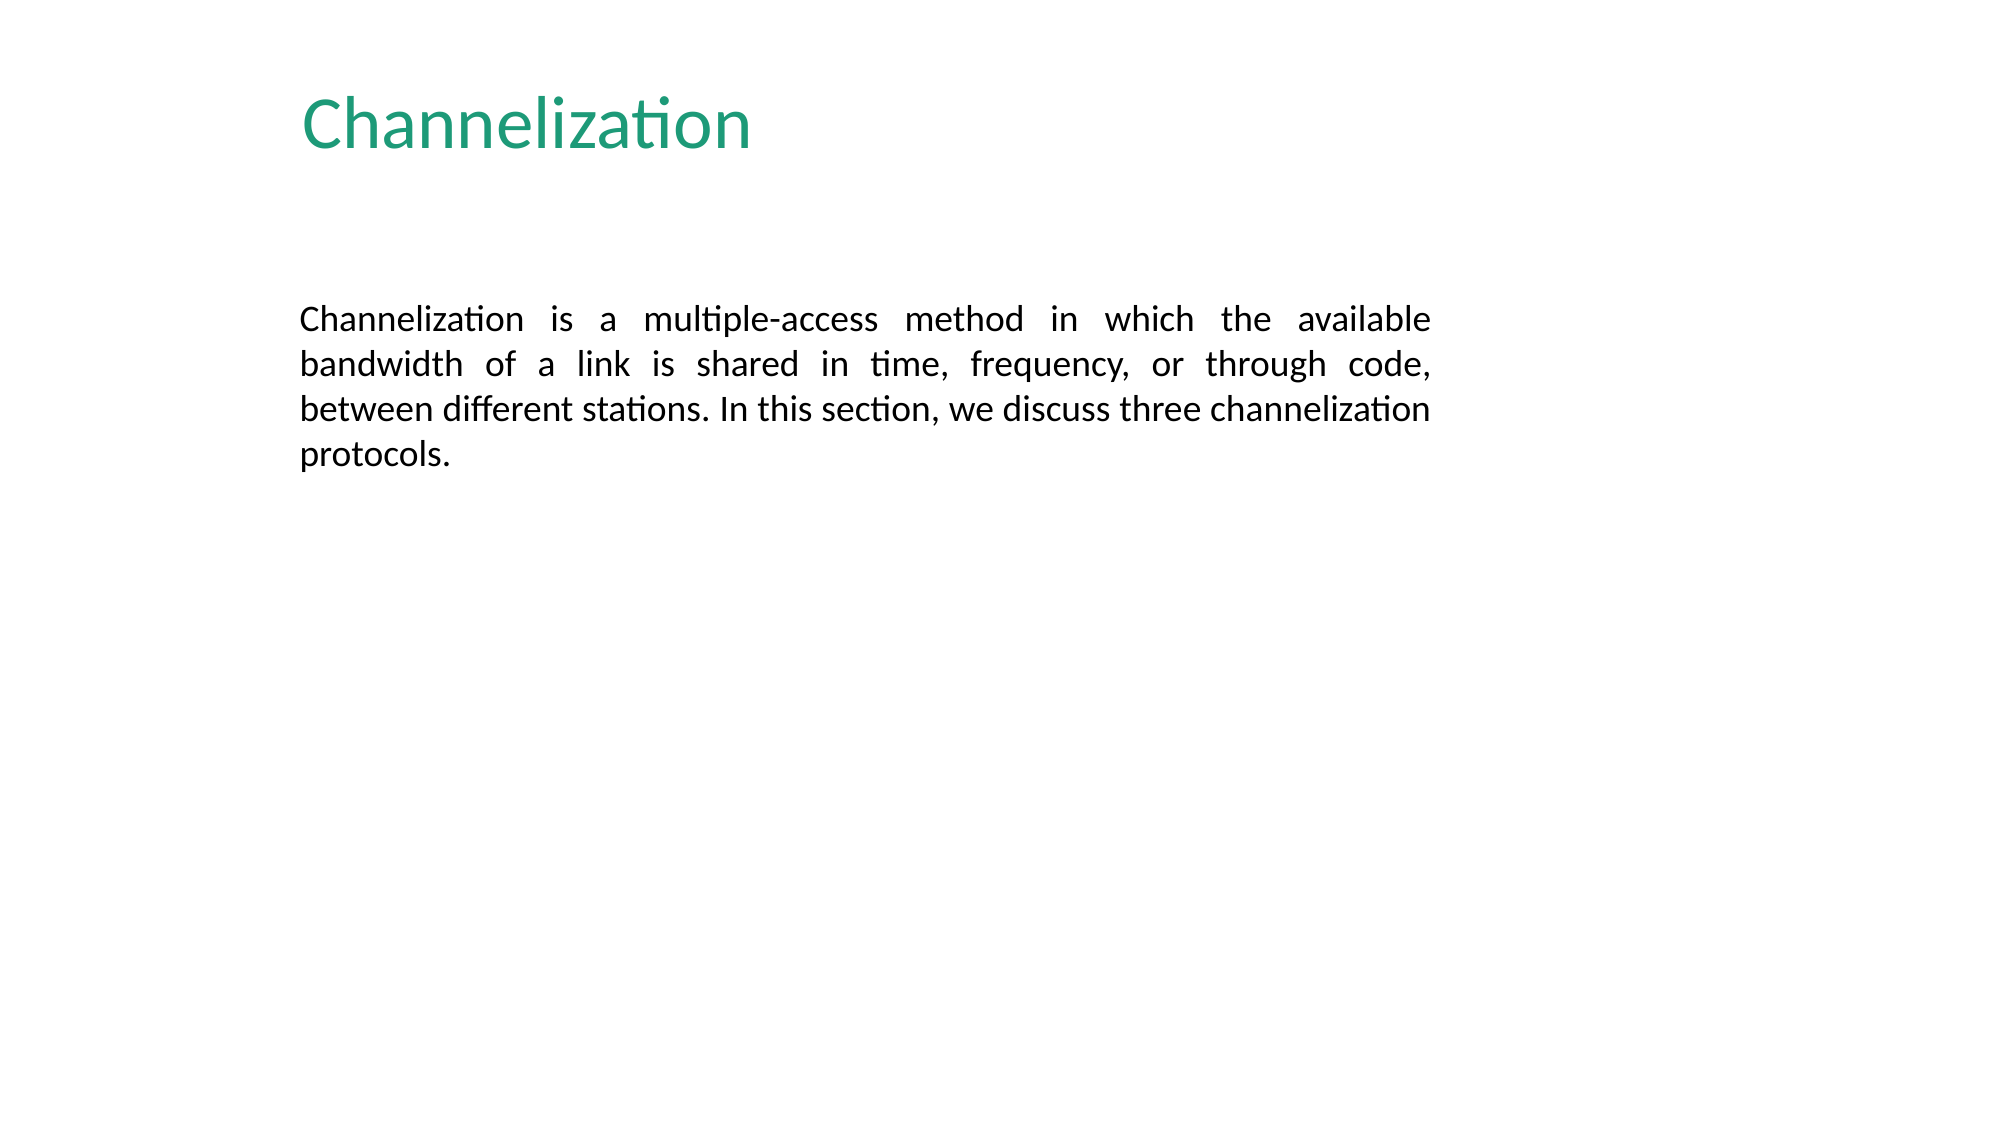

Channelization
Channelization is a multiple-access method in which the available bandwidth of a link is shared in time, frequency, or through code, between different stations. In this section, we discuss three channelization protocols.